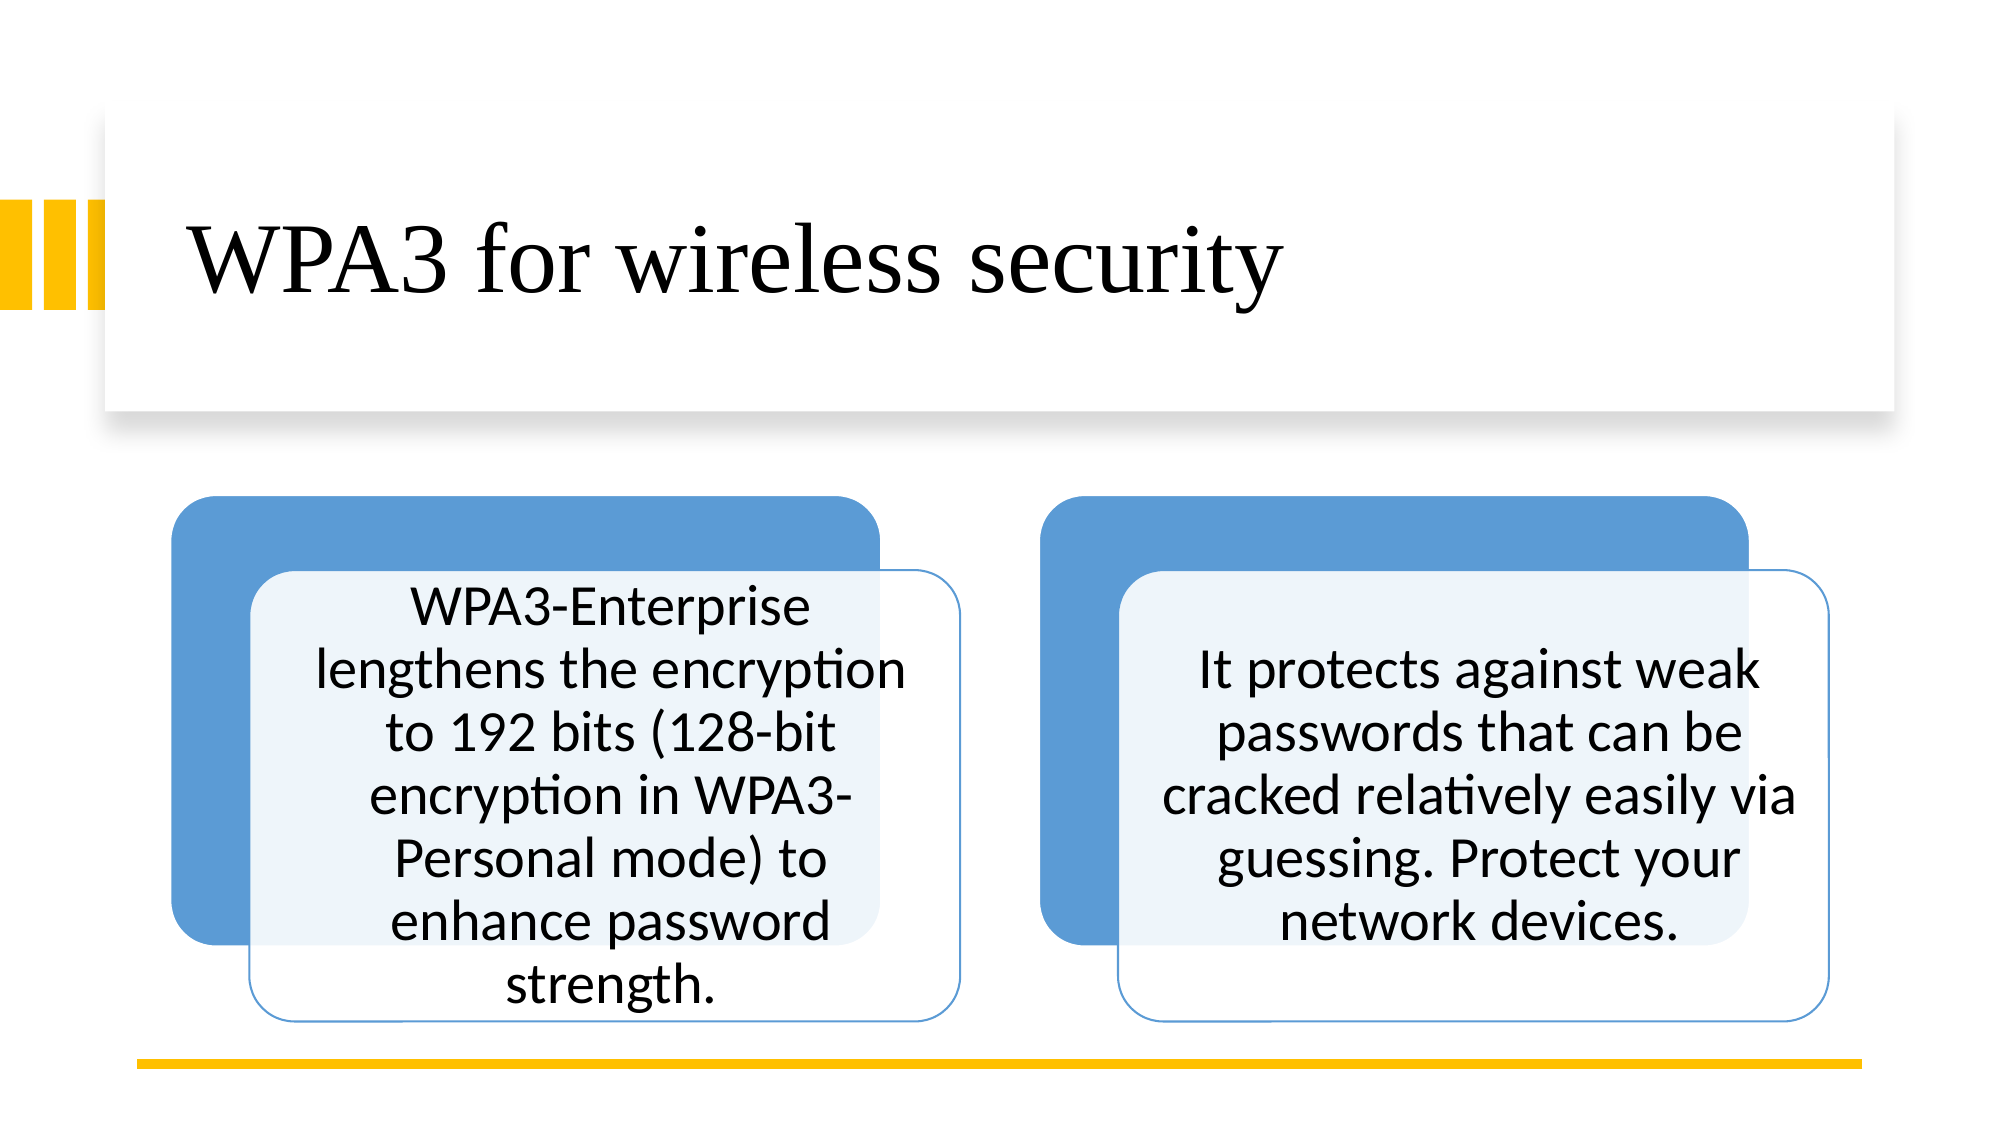

# WPA3 for wireless security

WPA3-Enterprise lengthens the encryption to 192 bits (128-bit encryption in WPA3-Personal mode) to enhance password strength.
It protects against weak passwords that can be cracked relatively easily via guessing. Protect your network devices.